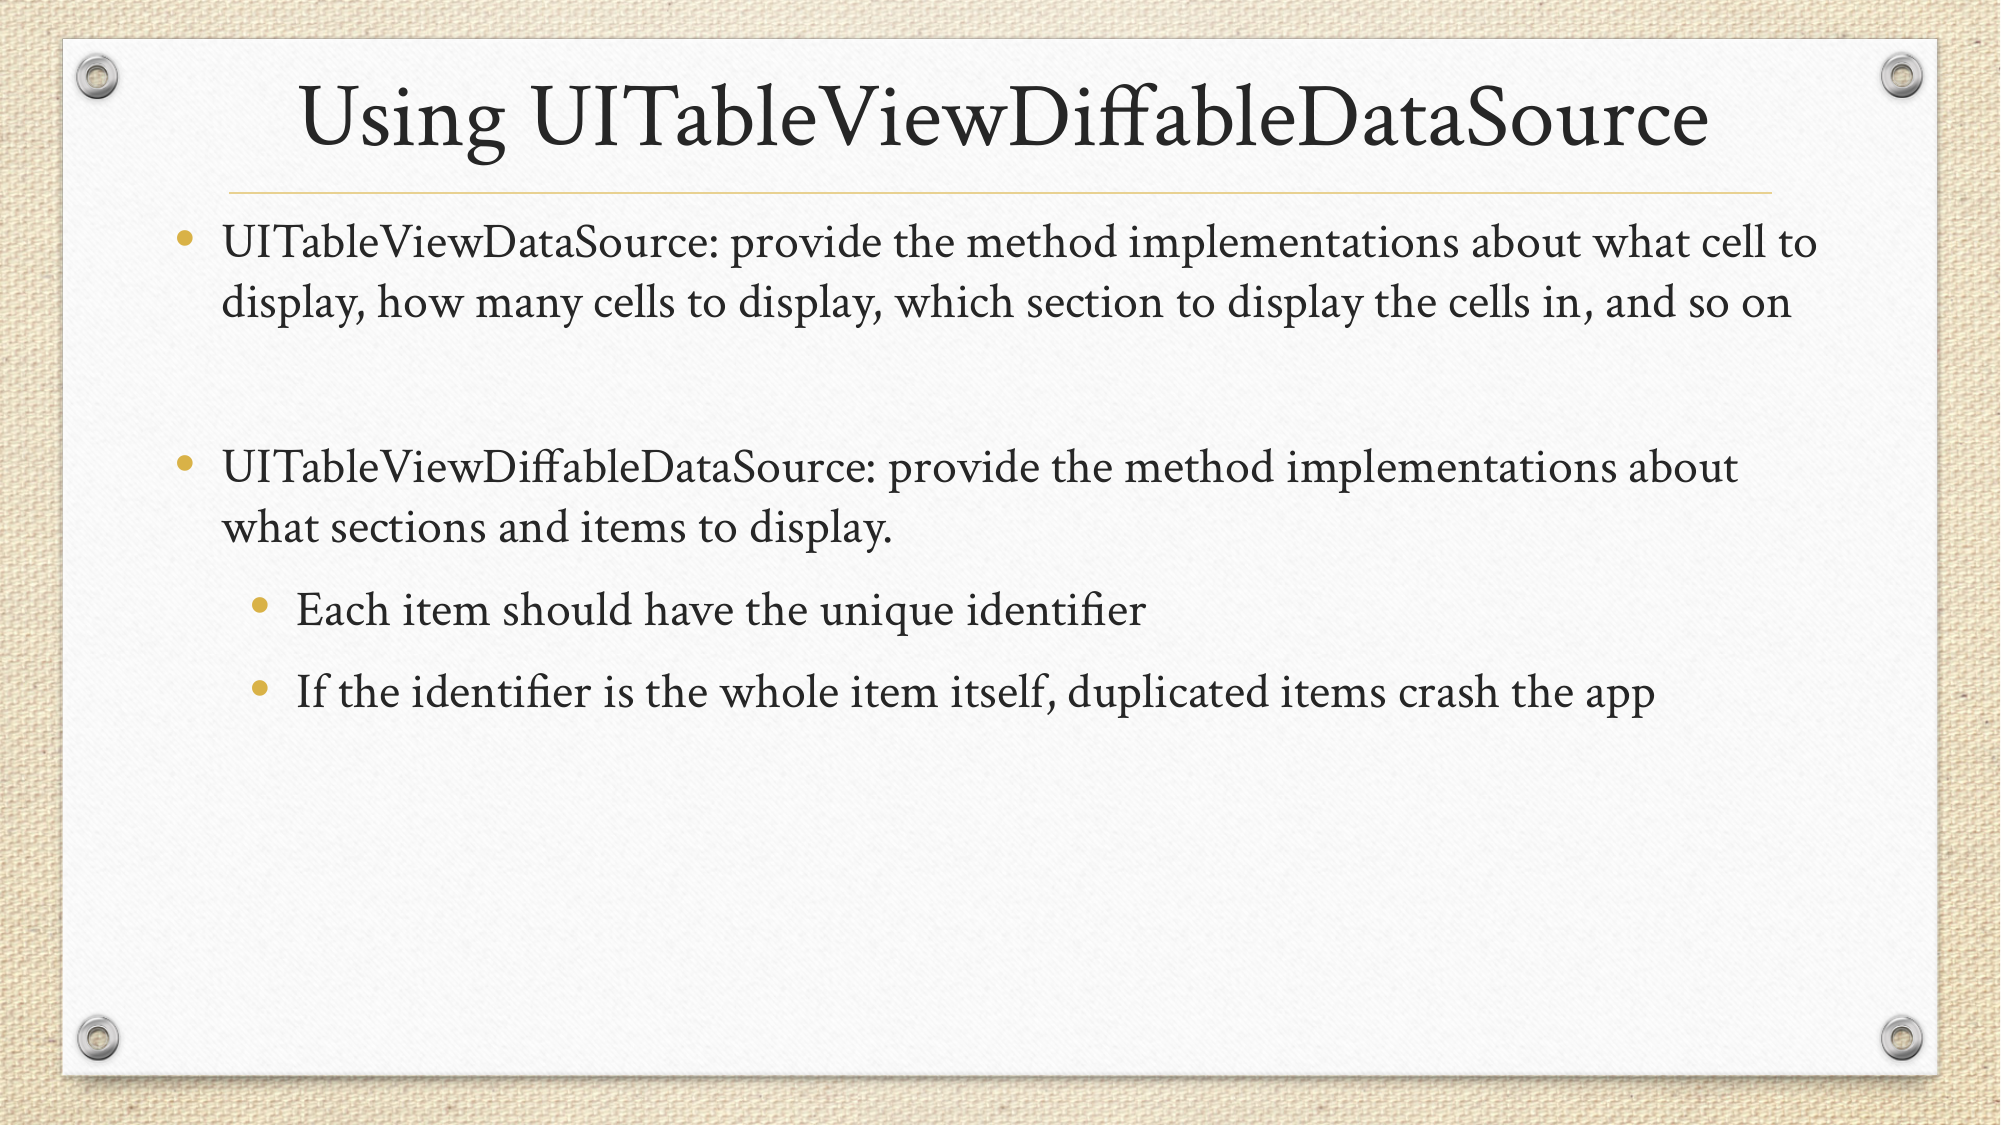

# Using UITableViewDiffableDataSource
UITableViewDataSource: provide the method implementations about what cell to display, how many cells to display, which section to display the cells in, and so on

UITableViewDiffableDataSource: provide the method implementations about what sections and items to display.
Each item should have the unique identifier
If the identifier is the whole item itself, duplicated items crash the app